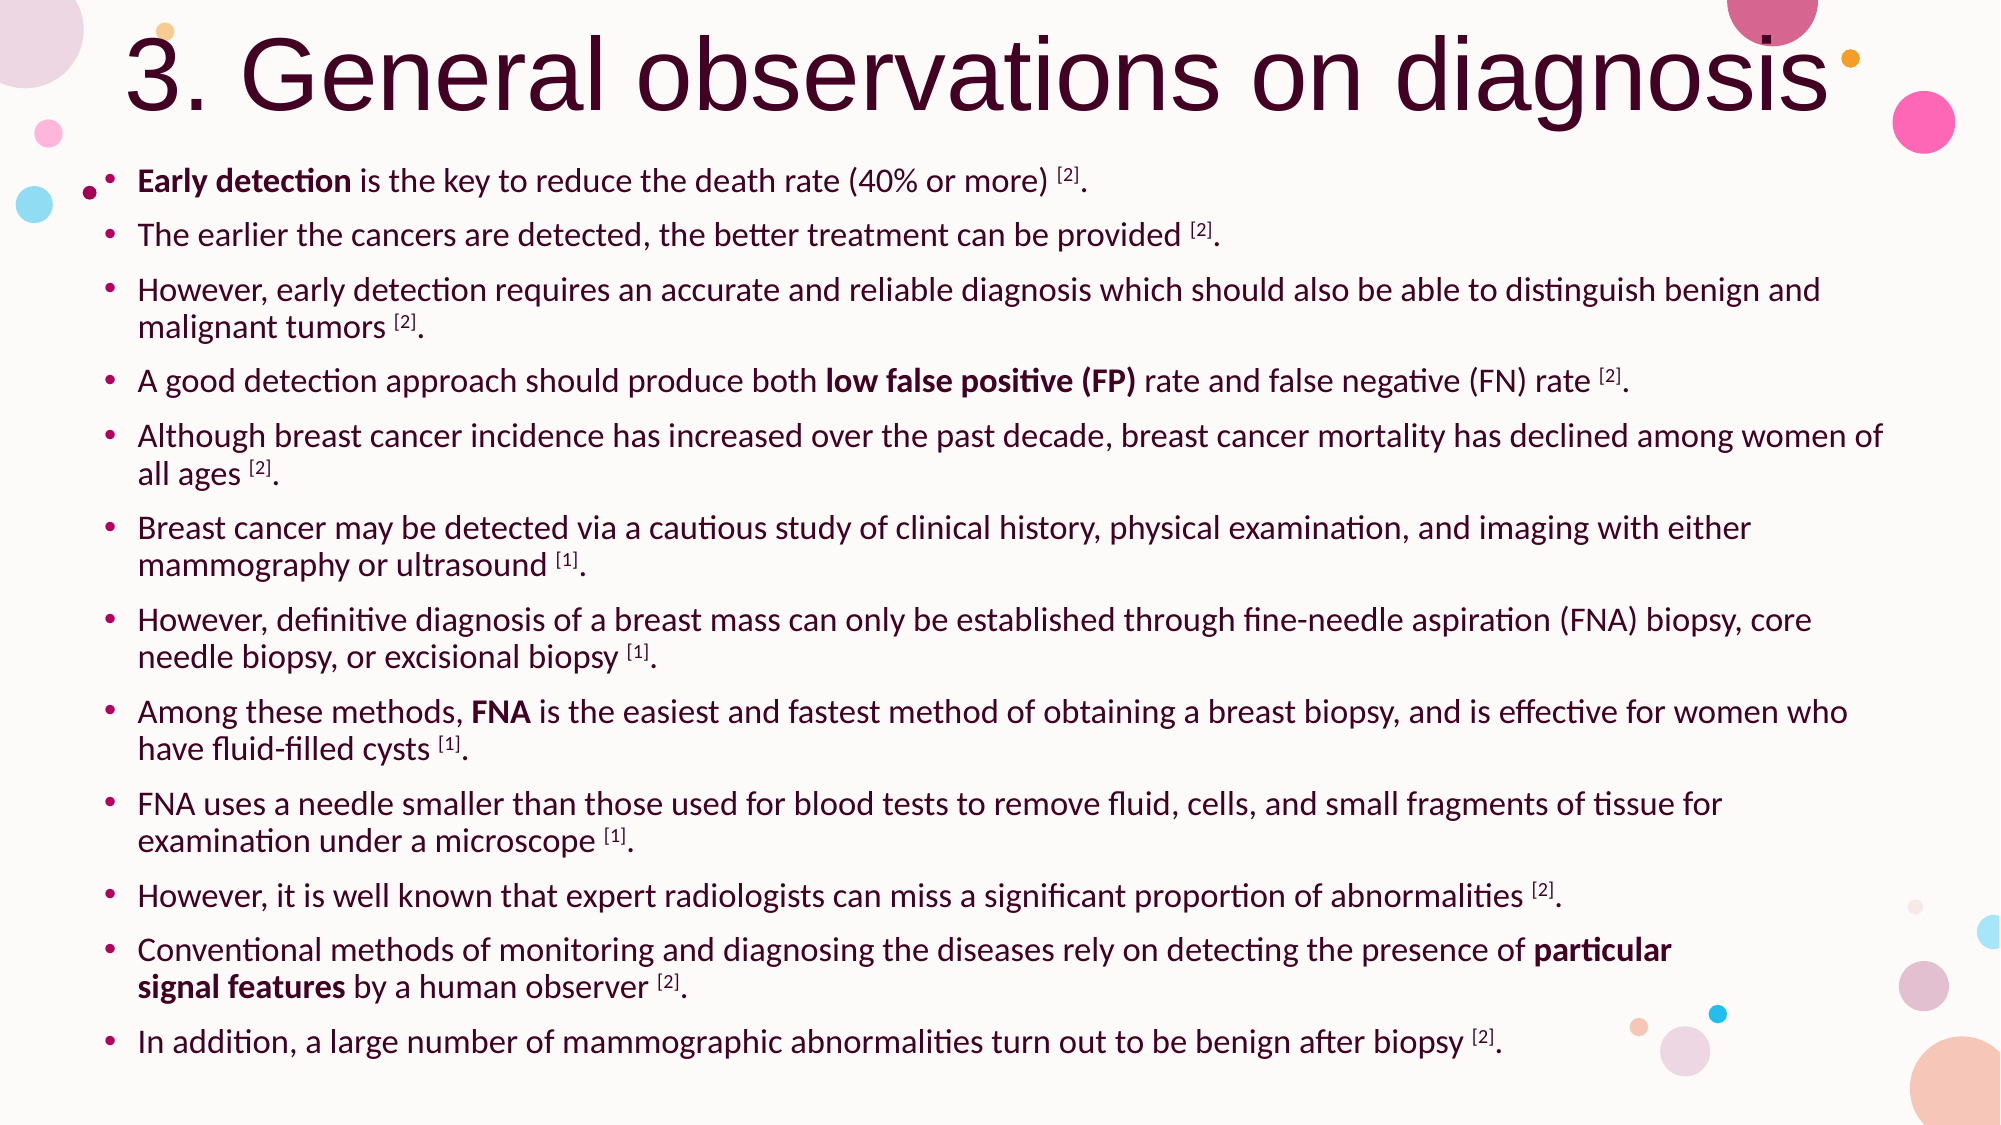

# 3. General observations on diagnosis
Early detection is the key to reduce the death rate (40% or more) [2].
The earlier the cancers are detected, the better treatment can be provided [2].
However, early detection requires an accurate and reliable diagnosis which should also be able to distinguish benign and malignant tumors [2].
A good detection approach should produce both low false positive (FP) rate and false negative (FN) rate [2].
Although breast cancer incidence has increased over the past decade, breast cancer mortality has declined among women of all ages [2].
Breast cancer may be detected via a cautious study of clinical history, physical examination, and imaging with either mammography or ultrasound [1].
However, definitive diagnosis of a breast mass can only be established through fine-needle aspiration (FNA) biopsy, core needle biopsy, or excisional biopsy [1].
Among these methods, FNA is the easiest and fastest method of obtaining a breast biopsy, and is effective for women who have fluid-filled cysts [1].
FNA uses a needle smaller than those used for blood tests to remove fluid, cells, and small fragments of tissue for examination under a microscope [1].
However, it is well known that expert radiologists can miss a significant proportion of abnormalities [2].
Conventional methods of monitoring and diagnosing the diseases rely on detecting the presence of particular signal features by a human observer [2].
In addition, a large number of mammographic abnormalities turn out to be benign after biopsy [2].